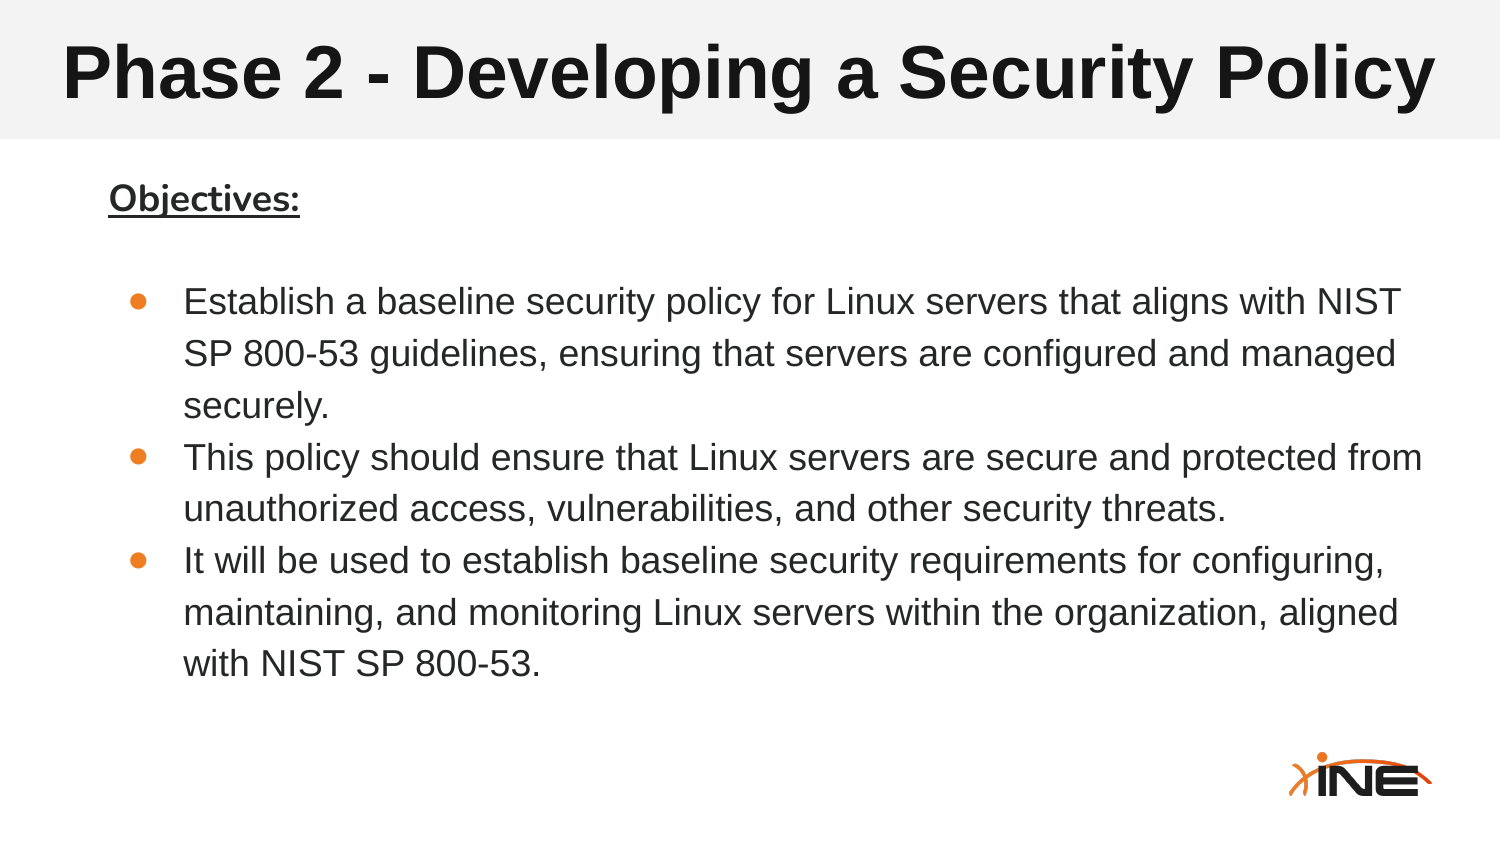

# Phase 2 - Developing a Security Policy
Objectives:

Establish a baseline security policy for Linux servers that aligns with NIST SP 800-53 guidelines, ensuring that servers are configured and managed securely.
This policy should ensure that Linux servers are secure and protected from unauthorized access, vulnerabilities, and other security threats.
It will be used to establish baseline security requirements for configuring, maintaining, and monitoring Linux servers within the organization, aligned with NIST SP 800-53.